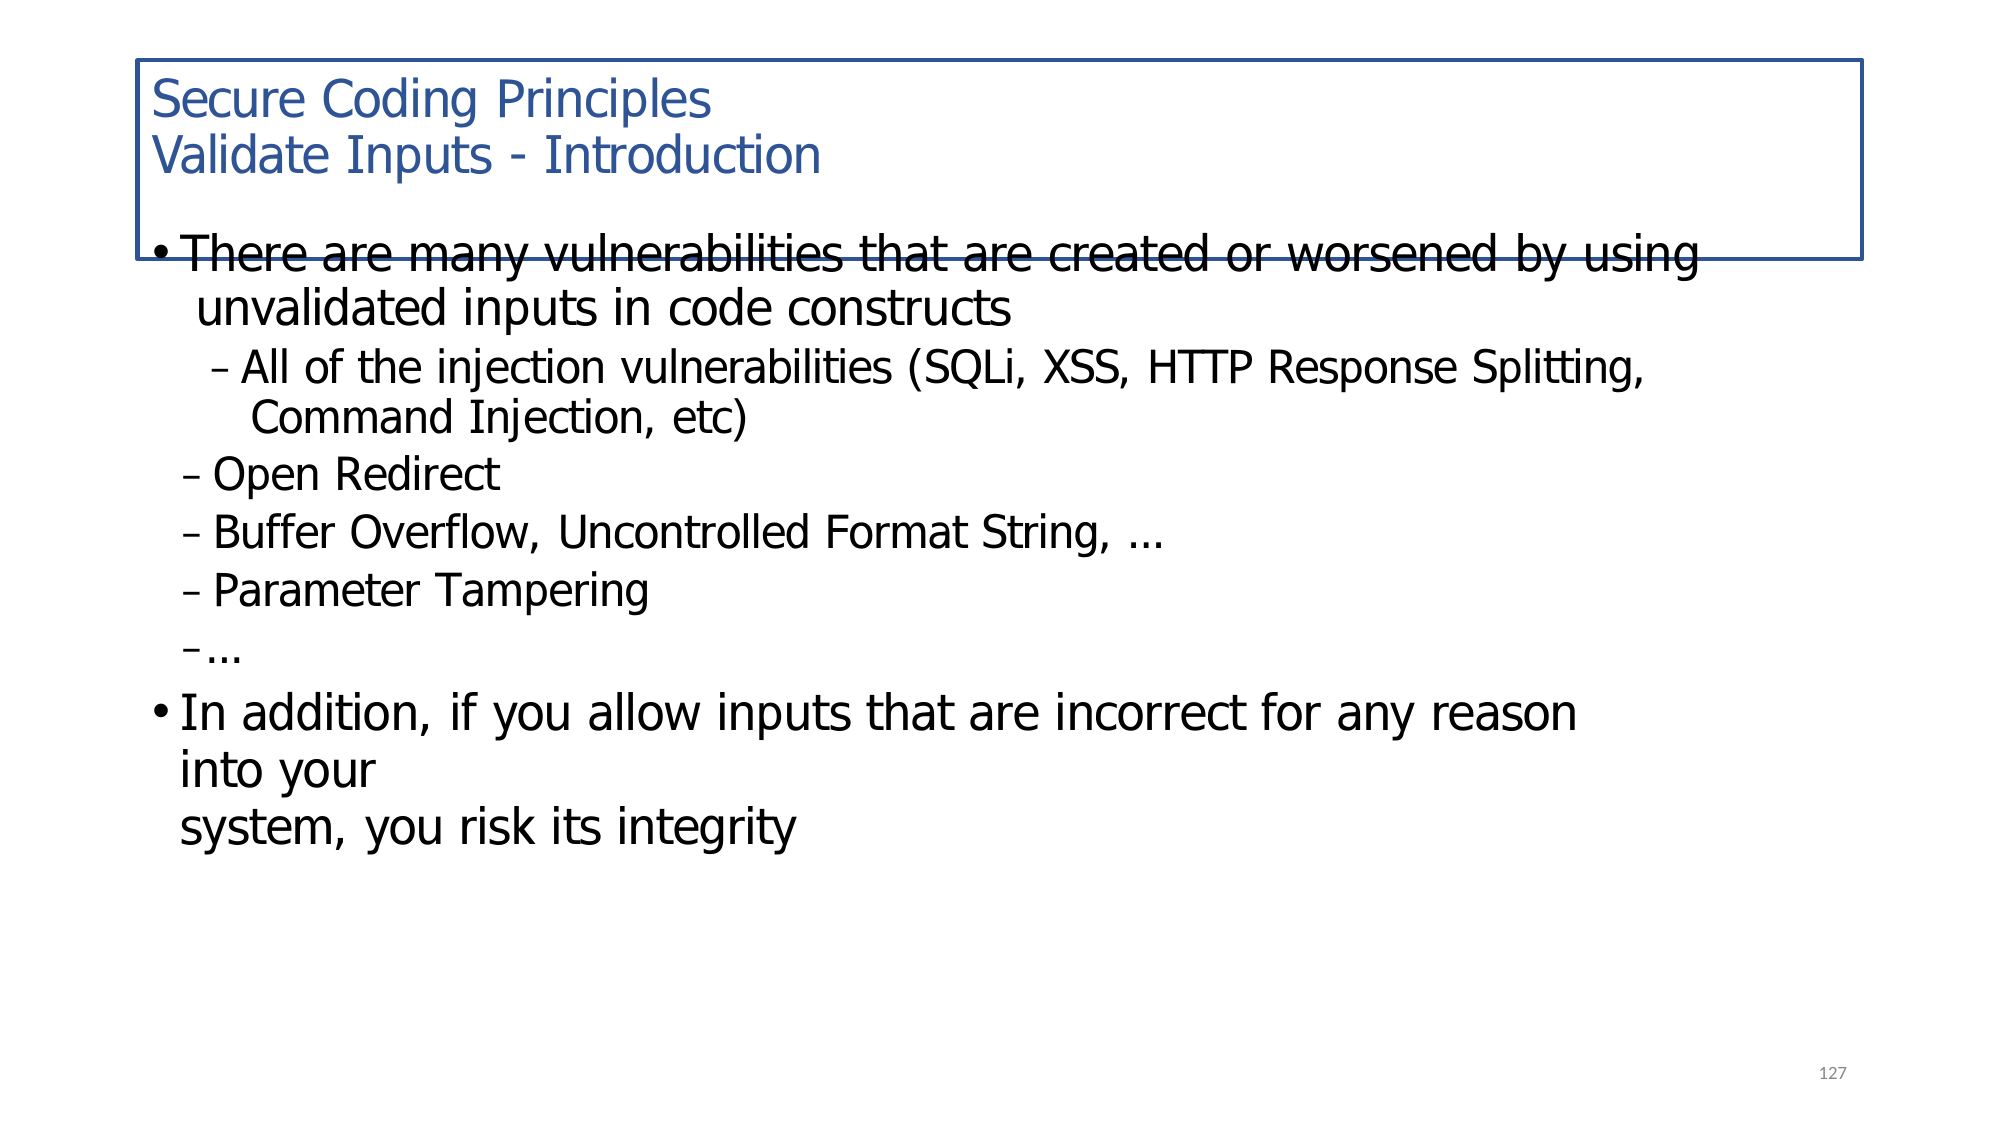

# Secure Coding Principles  Validate Inputs - Introduction
There are many vulnerabilities that are created or worsened by using  unvalidated inputs in code constructs
– All of the injection vulnerabilities (SQLi, XSS, HTTP Response Splitting,  Command Injection, etc)
– Open Redirect
– Buffer Overflow, Uncontrolled Format String, …
– Parameter Tampering
–…
In addition, if you allow inputs that are incorrect for any reason into your
system, you risk its integrity
127